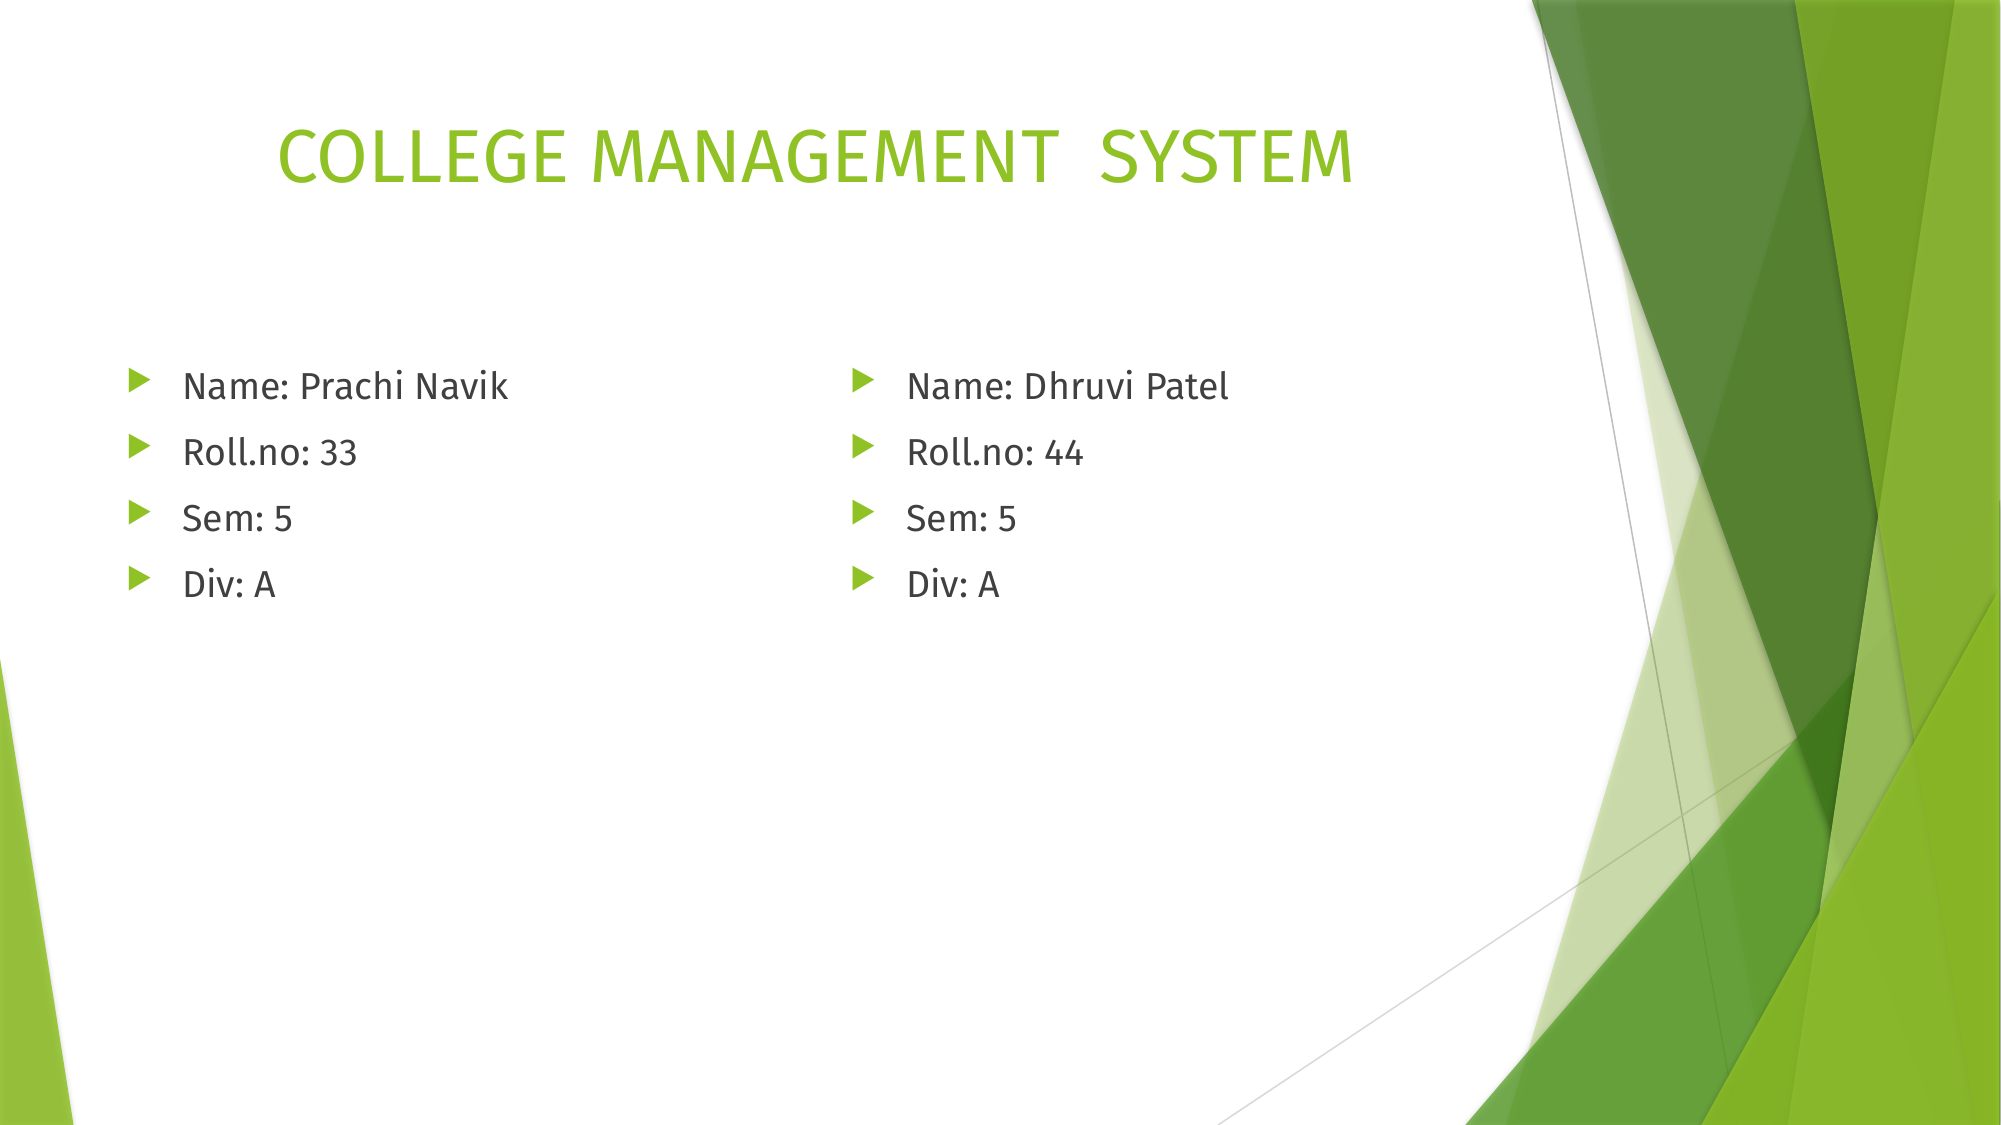

# COLLEGE MANAGEMENT  SYSTEM
Name: Prachi Navik
Roll.no: 33
Sem: 5
Div: A

Name: Dhruvi Patel
Roll.no: 44
Sem: 5
Div: A